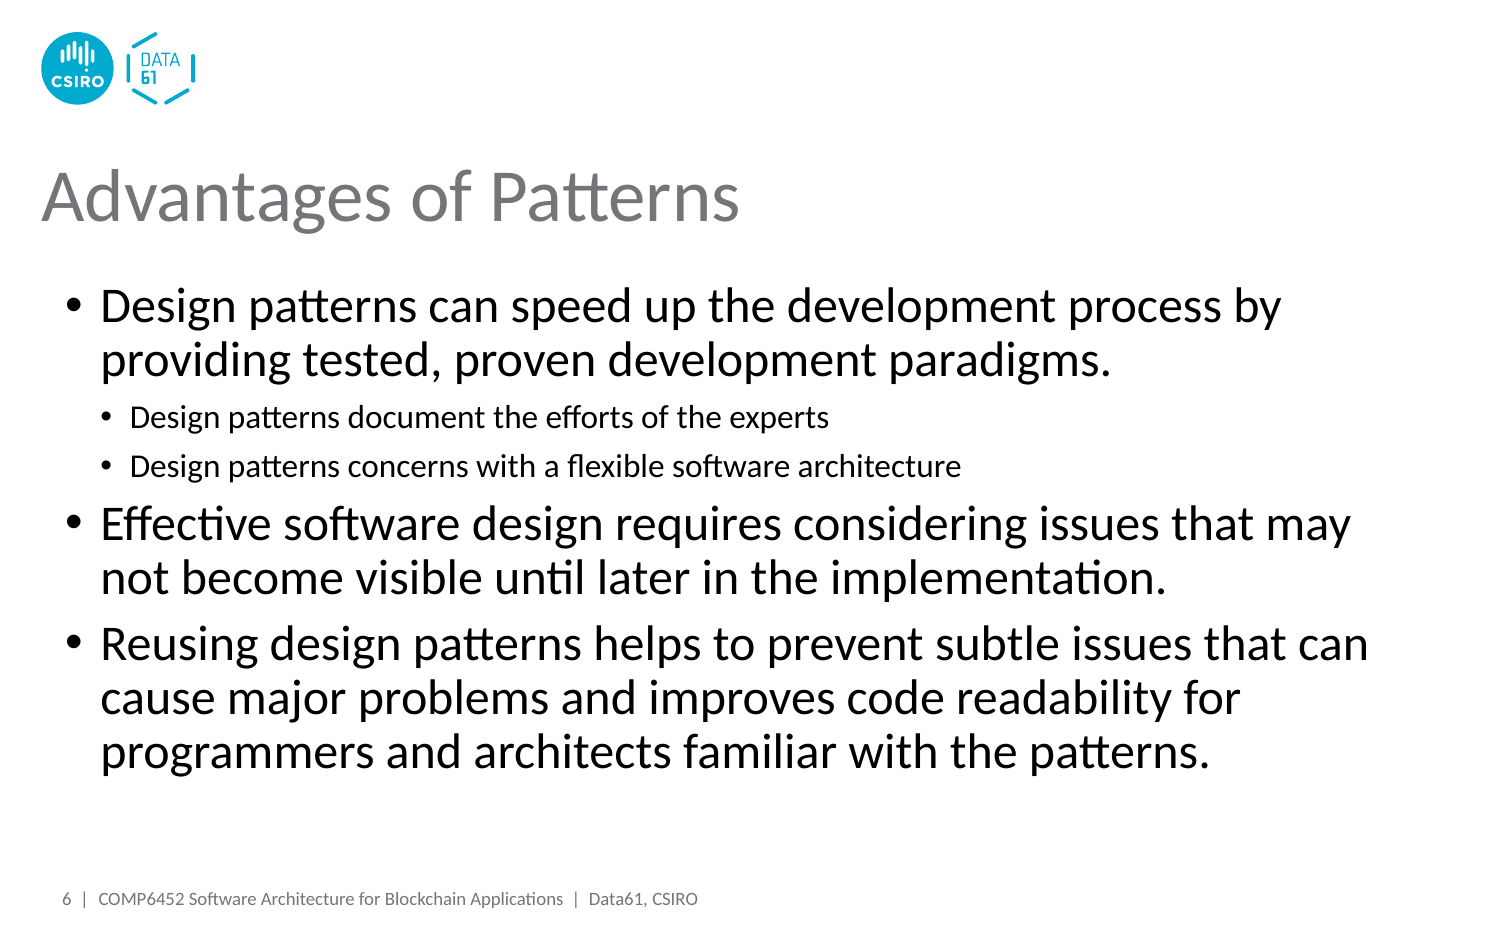

# Advantages of Patterns
Design patterns can speed up the development process by providing tested, proven development paradigms.
Design patterns document the efforts of the experts
Design patterns concerns with a flexible software architecture
Effective software design requires considering issues that may not become visible until later in the implementation.
Reusing design patterns helps to prevent subtle issues that can cause major problems and improves code readability for programmers and architects familiar with the patterns.
6  |
COMP6452 Software Architecture for Blockchain Applications  |  Data61, CSIRO